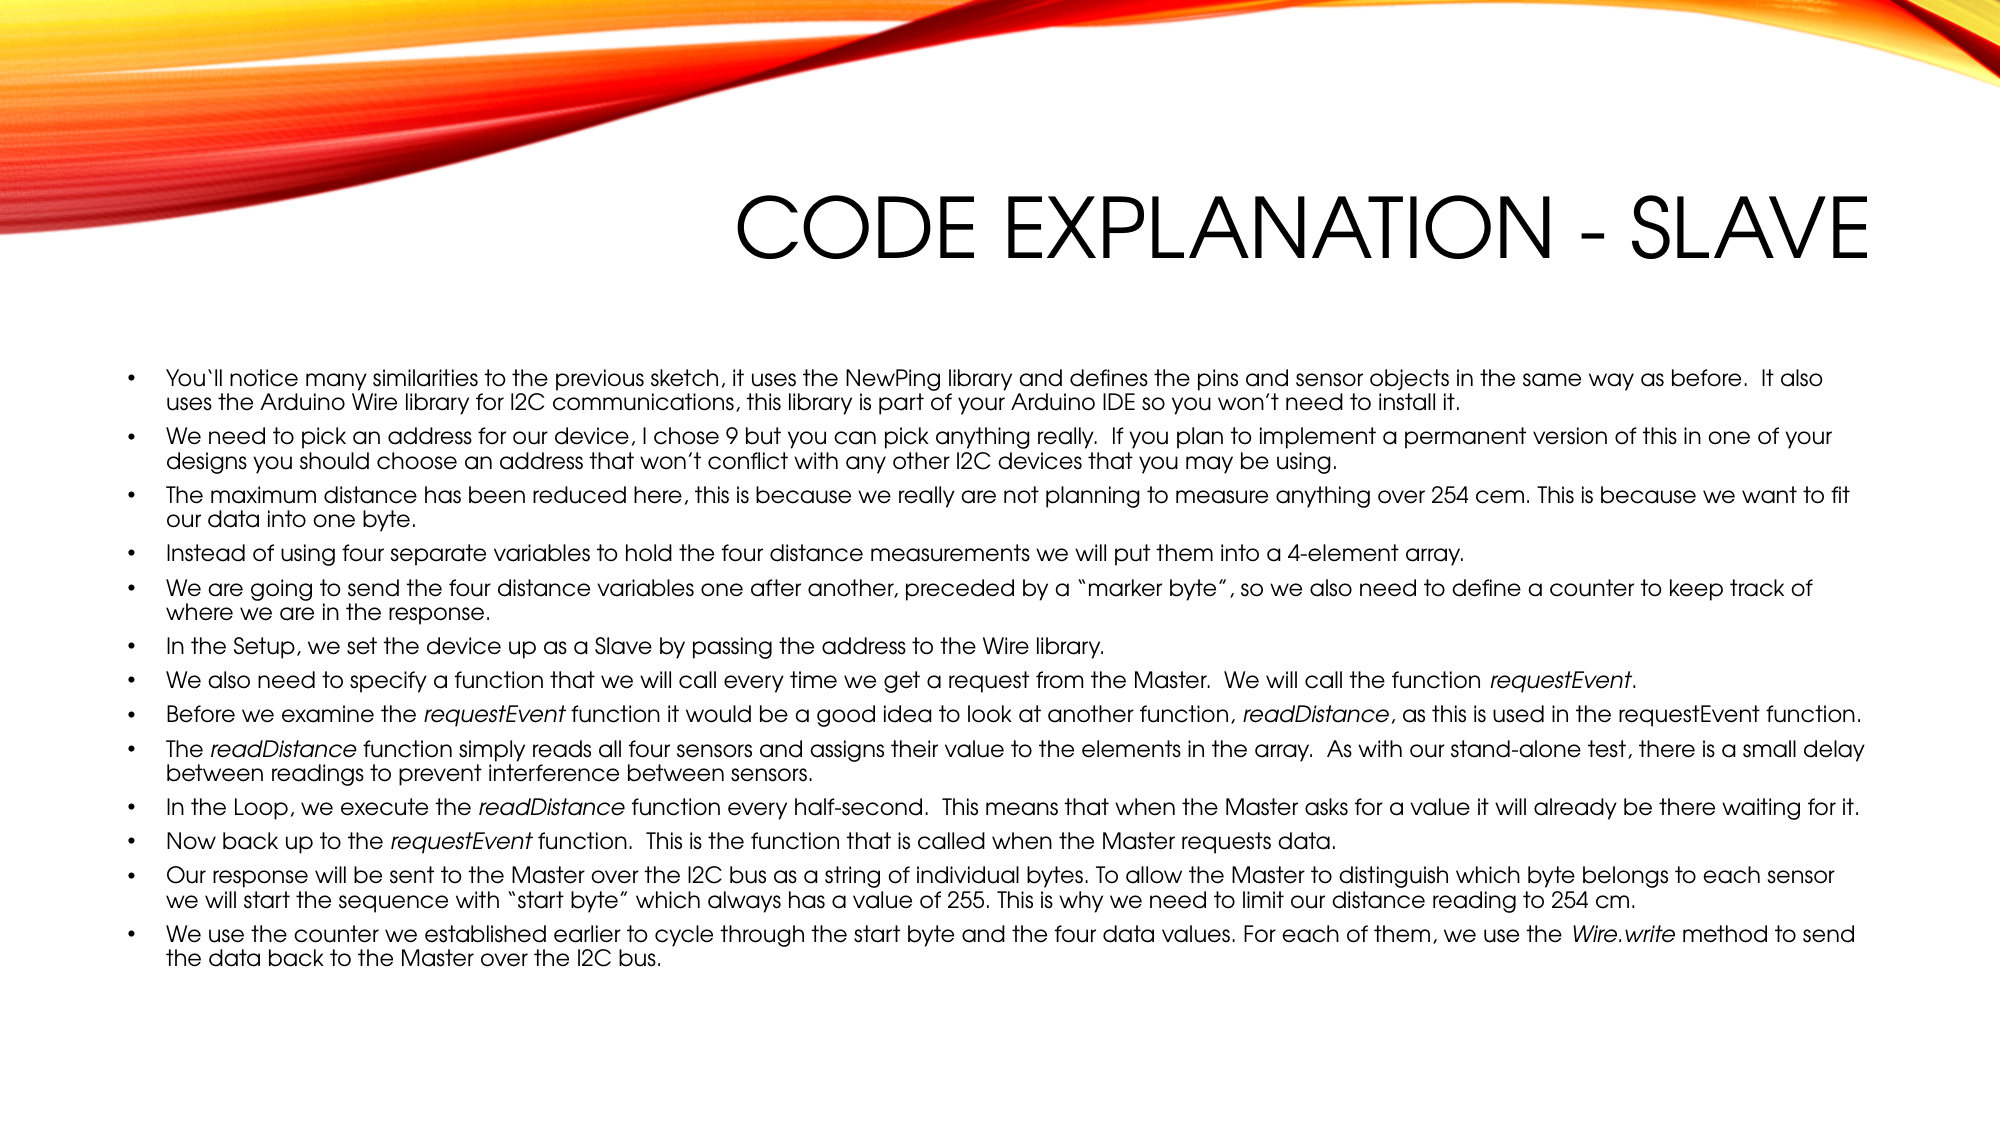

# Code Explanation - SLAVE
You‘ll notice many similarities to the previous sketch, it uses the NewPing library and defines the pins and sensor objects in the same way as before.  It also uses the Arduino Wire library for I2C communications, this library is part of your Arduino IDE so you won’t need to install it.
We need to pick an address for our device, I chose 9 but you can pick anything really.  If you plan to implement a permanent version of this in one of your designs you should choose an address that won’t conflict with any other I2C devices that you may be using.
The maximum distance has been reduced here, this is because we really are not planning to measure anything over 254 cem. This is because we want to fit our data into one byte.
Instead of using four separate variables to hold the four distance measurements we will put them into a 4-element array.
We are going to send the four distance variables one after another, preceded by a “marker byte”, so we also need to define a counter to keep track of where we are in the response.
In the Setup, we set the device up as a Slave by passing the address to the Wire library.
We also need to specify a function that we will call every time we get a request from the Master.  We will call the function requestEvent.
Before we examine the requestEvent function it would be a good idea to look at another function, readDistance, as this is used in the requestEvent function.
The readDistance function simply reads all four sensors and assigns their value to the elements in the array.  As with our stand-alone test, there is a small delay between readings to prevent interference between sensors.
In the Loop, we execute the readDistance function every half-second.  This means that when the Master asks for a value it will already be there waiting for it.
Now back up to the requestEvent function.  This is the function that is called when the Master requests data.
Our response will be sent to the Master over the I2C bus as a string of individual bytes. To allow the Master to distinguish which byte belongs to each sensor we will start the sequence with “start byte” which always has a value of 255. This is why we need to limit our distance reading to 254 cm.
We use the counter we established earlier to cycle through the start byte and the four data values. For each of them, we use the Wire.write method to send the data back to the Master over the I2C bus.